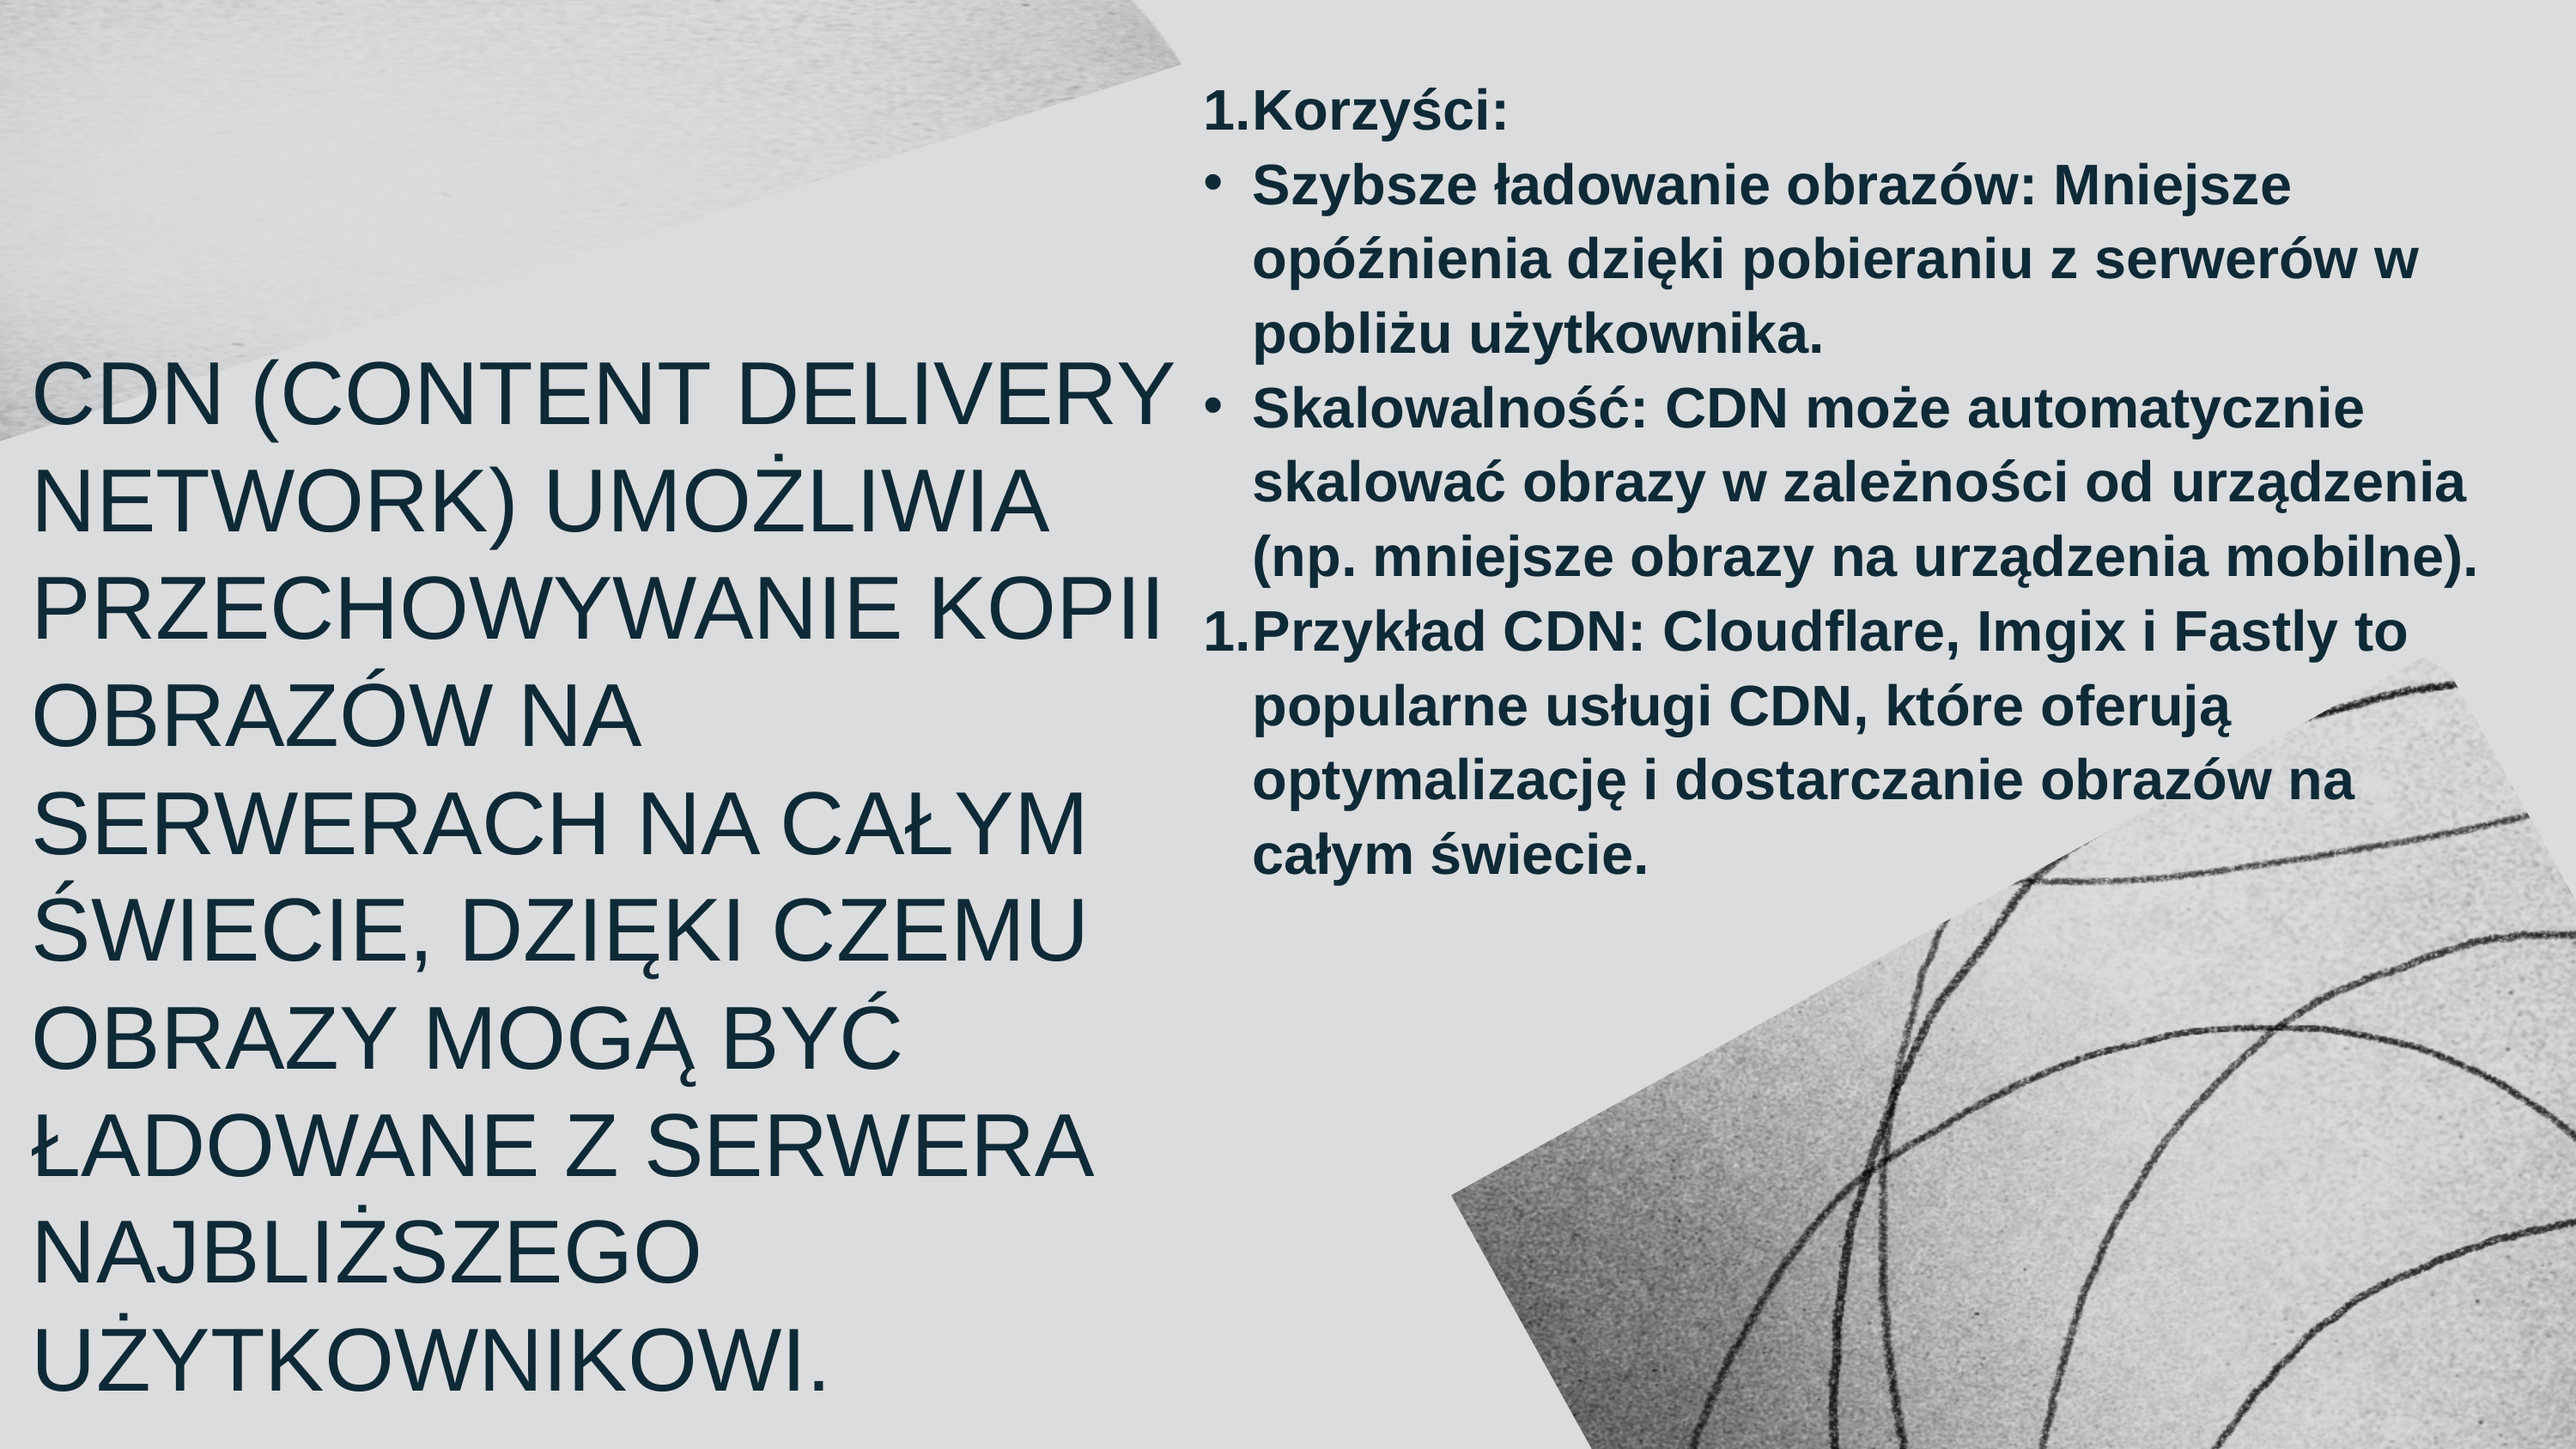

Korzyści:
Szybsze ładowanie obrazów: Mniejsze opóźnienia dzięki pobieraniu z serwerów w pobliżu użytkownika.
Skalowalność: CDN może automatycznie skalować obrazy w zależności od urządzenia (np. mniejsze obrazy na urządzenia mobilne).
Przykład CDN: Cloudflare, Imgix i Fastly to popularne usługi CDN, które oferują optymalizację i dostarczanie obrazów na całym świecie.

CDN (CONTENT DELIVERY NETWORK) UMOŻLIWIA PRZECHOWYWANIE KOPII OBRAZÓW NA SERWERACH NA CAŁYM ŚWIECIE, DZIĘKI CZEMU OBRAZY MOGĄ BYĆ ŁADOWANE Z SERWERA NAJBLIŻSZEGO UŻYTKOWNIKOWI.